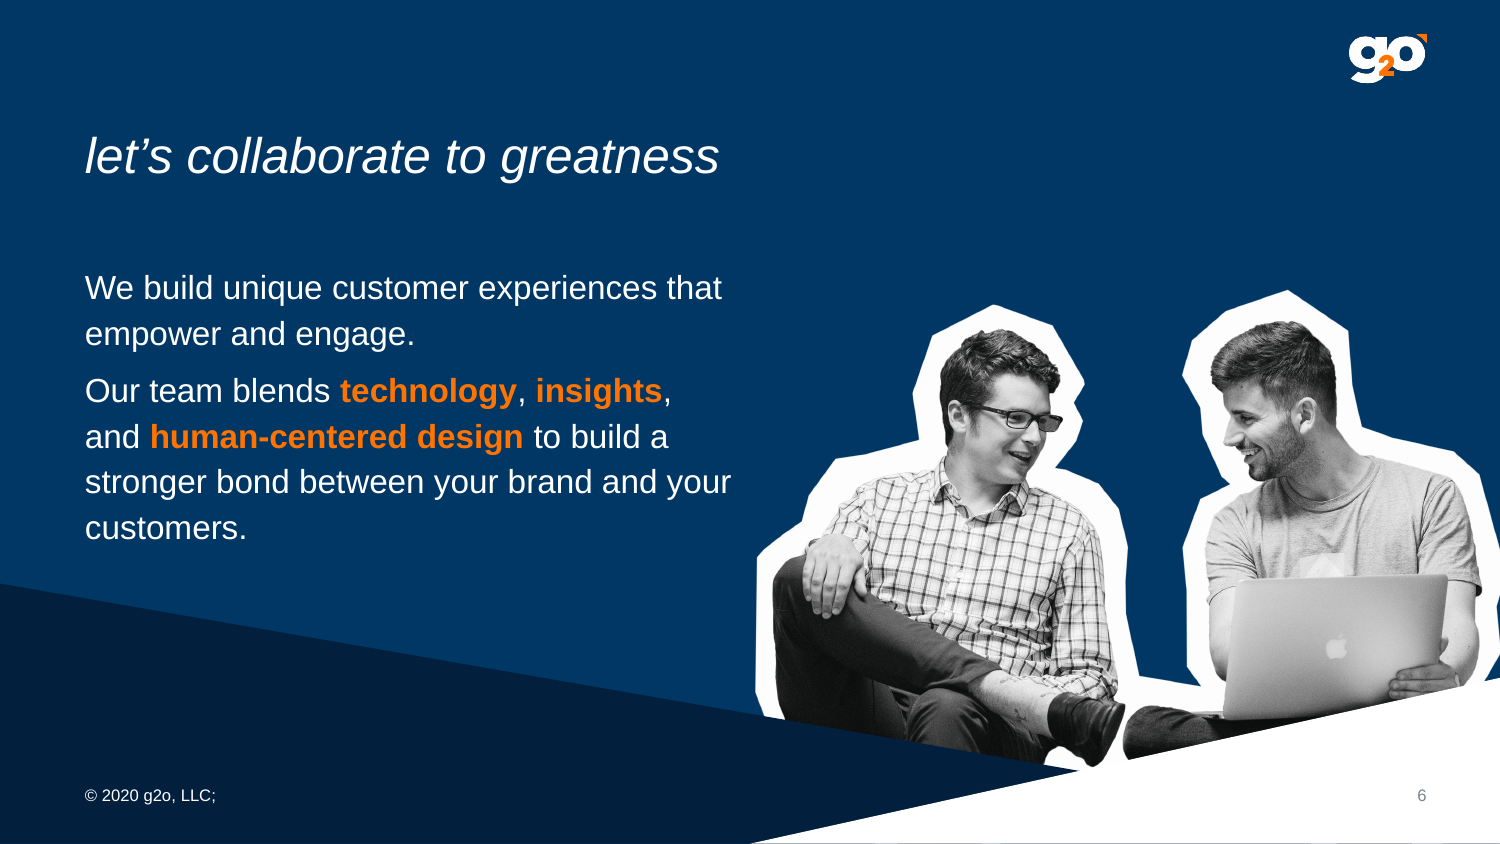

# let’s collaborate to greatness
We build unique customer experiences that empower and engage.
Our team blends technology, insights, and human-centered design to build a stronger bond between your brand and your customers.
© 2020 g2o, LLC;
6